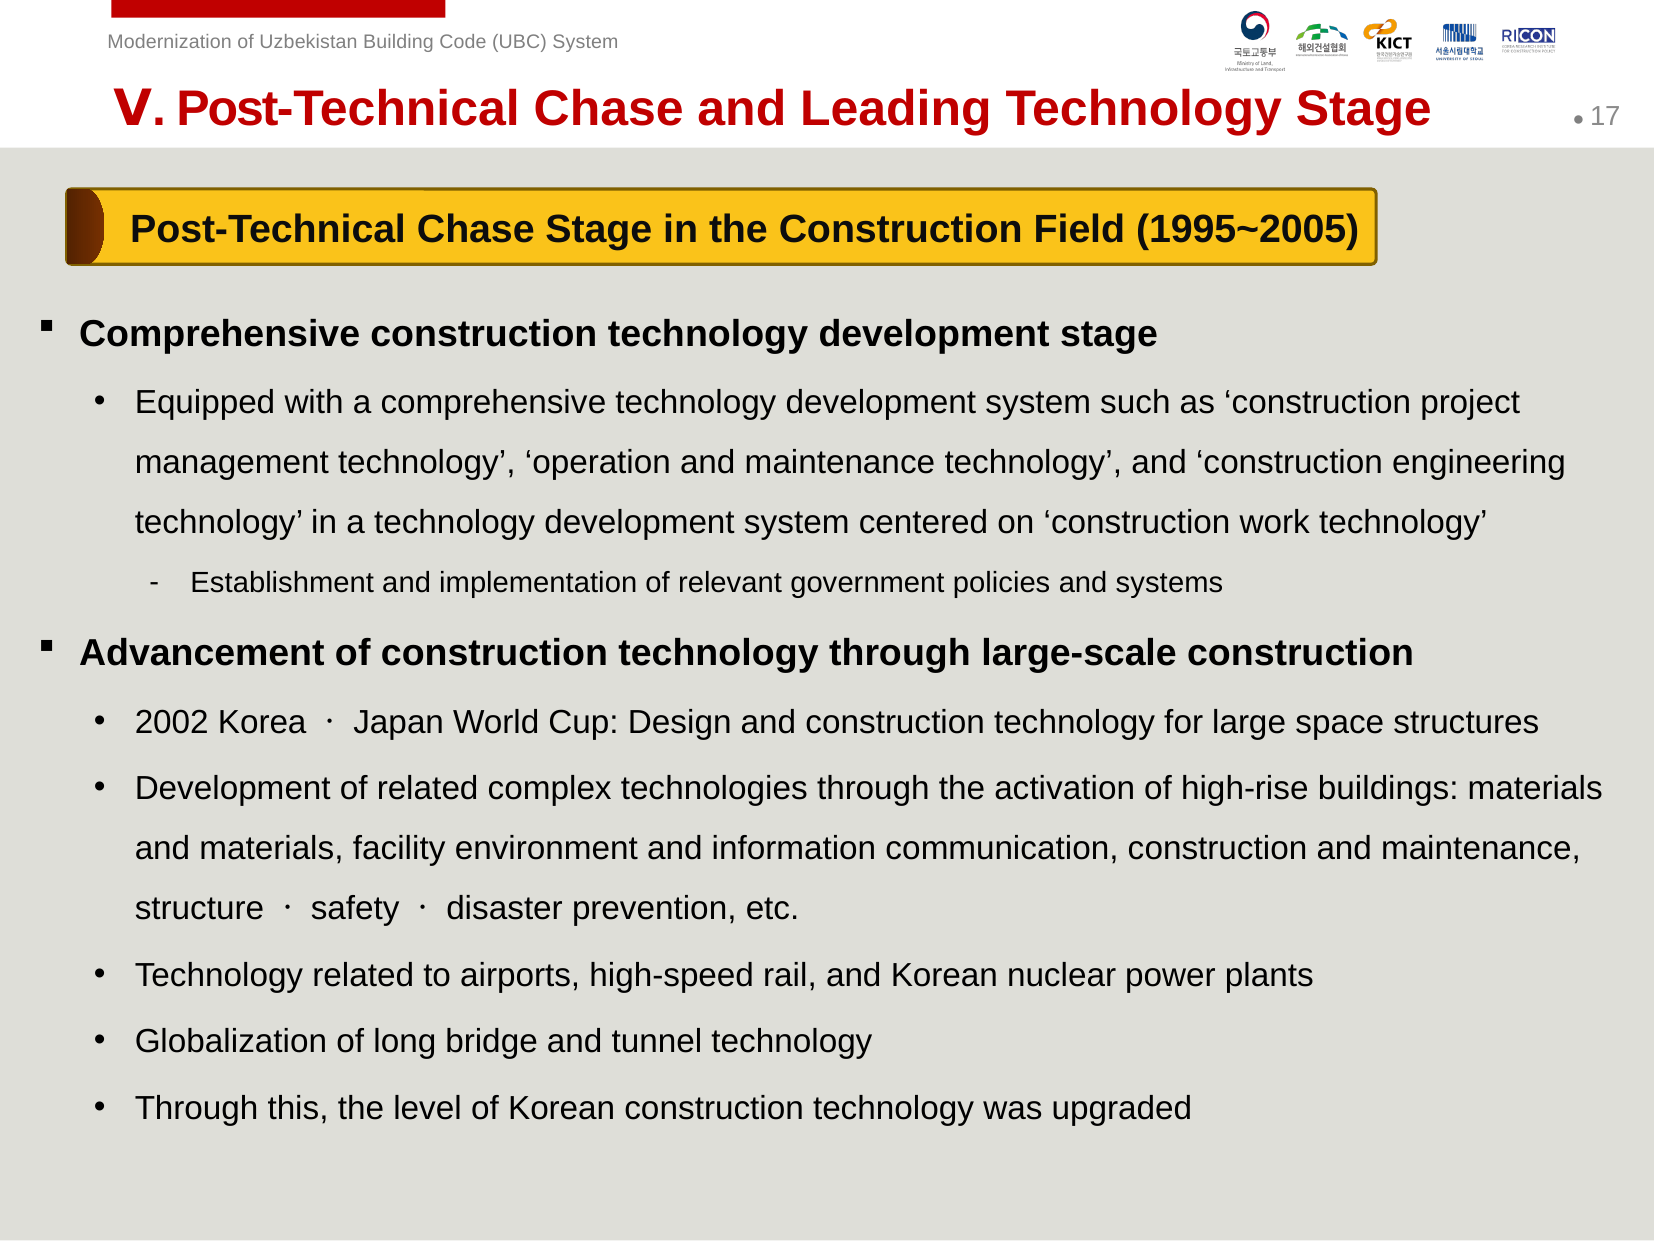

Ⅴ. Post-Technical Chase and Leading Technology Stage
Post-Technical Chase Stage in the Construction Field (1995~2005)

Comprehensive construction technology development stage
Equipped with a comprehensive technology development system such as ‘construction project management technology’, ‘operation and maintenance technology’, and ‘construction engineering technology’ in a technology development system centered on ‘construction work technology’
Establishment and implementation of relevant government policies and systems
Advancement of construction technology through large-scale construction
2002 KoreaㆍJapan World Cup: Design and construction technology for large space structures
Development of related complex technologies through the activation of high-rise buildings: materials and materials, facility environment and information communication, construction and maintenance, structureㆍsafetyㆍdisaster prevention, etc.
Technology related to airports, high-speed rail, and Korean nuclear power plants
Globalization of long bridge and tunnel technology
Through this, the level of Korean construction technology was upgraded